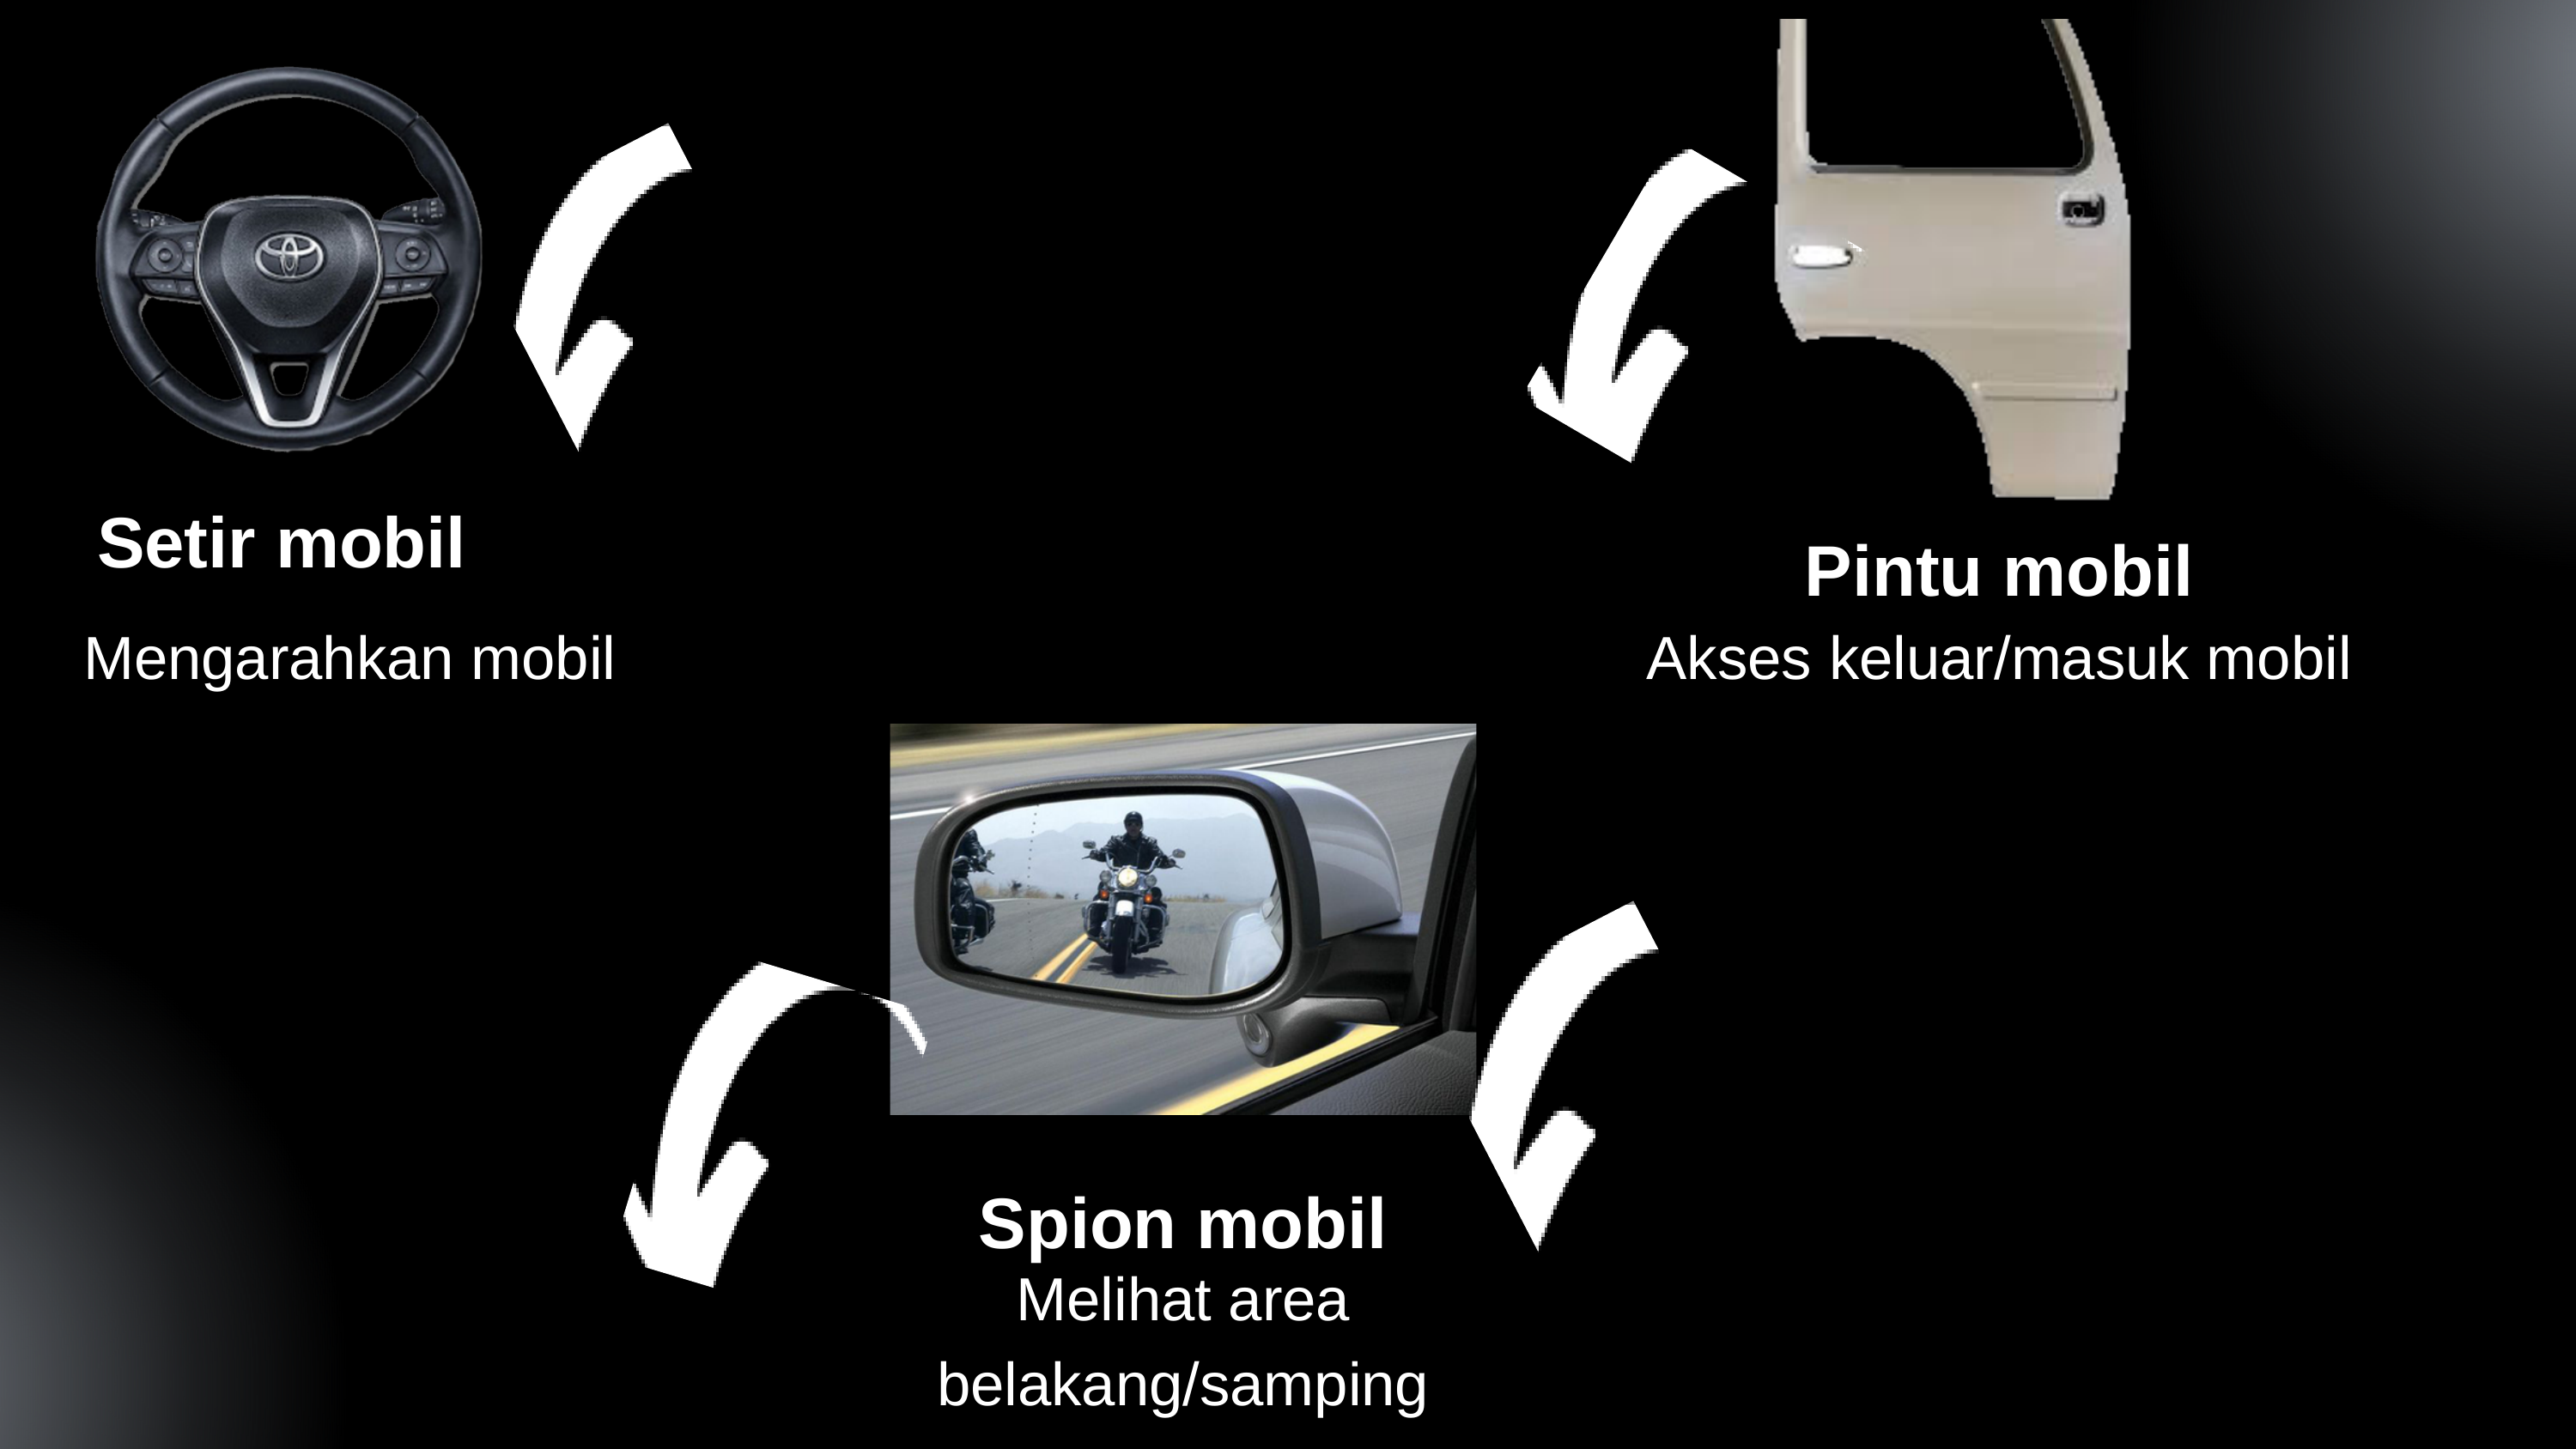

Setir mobil
Pintu mobil
Mengarahkan mobil
Akses keluar/masuk mobil

Spion mobil
Melihat area belakang/samping